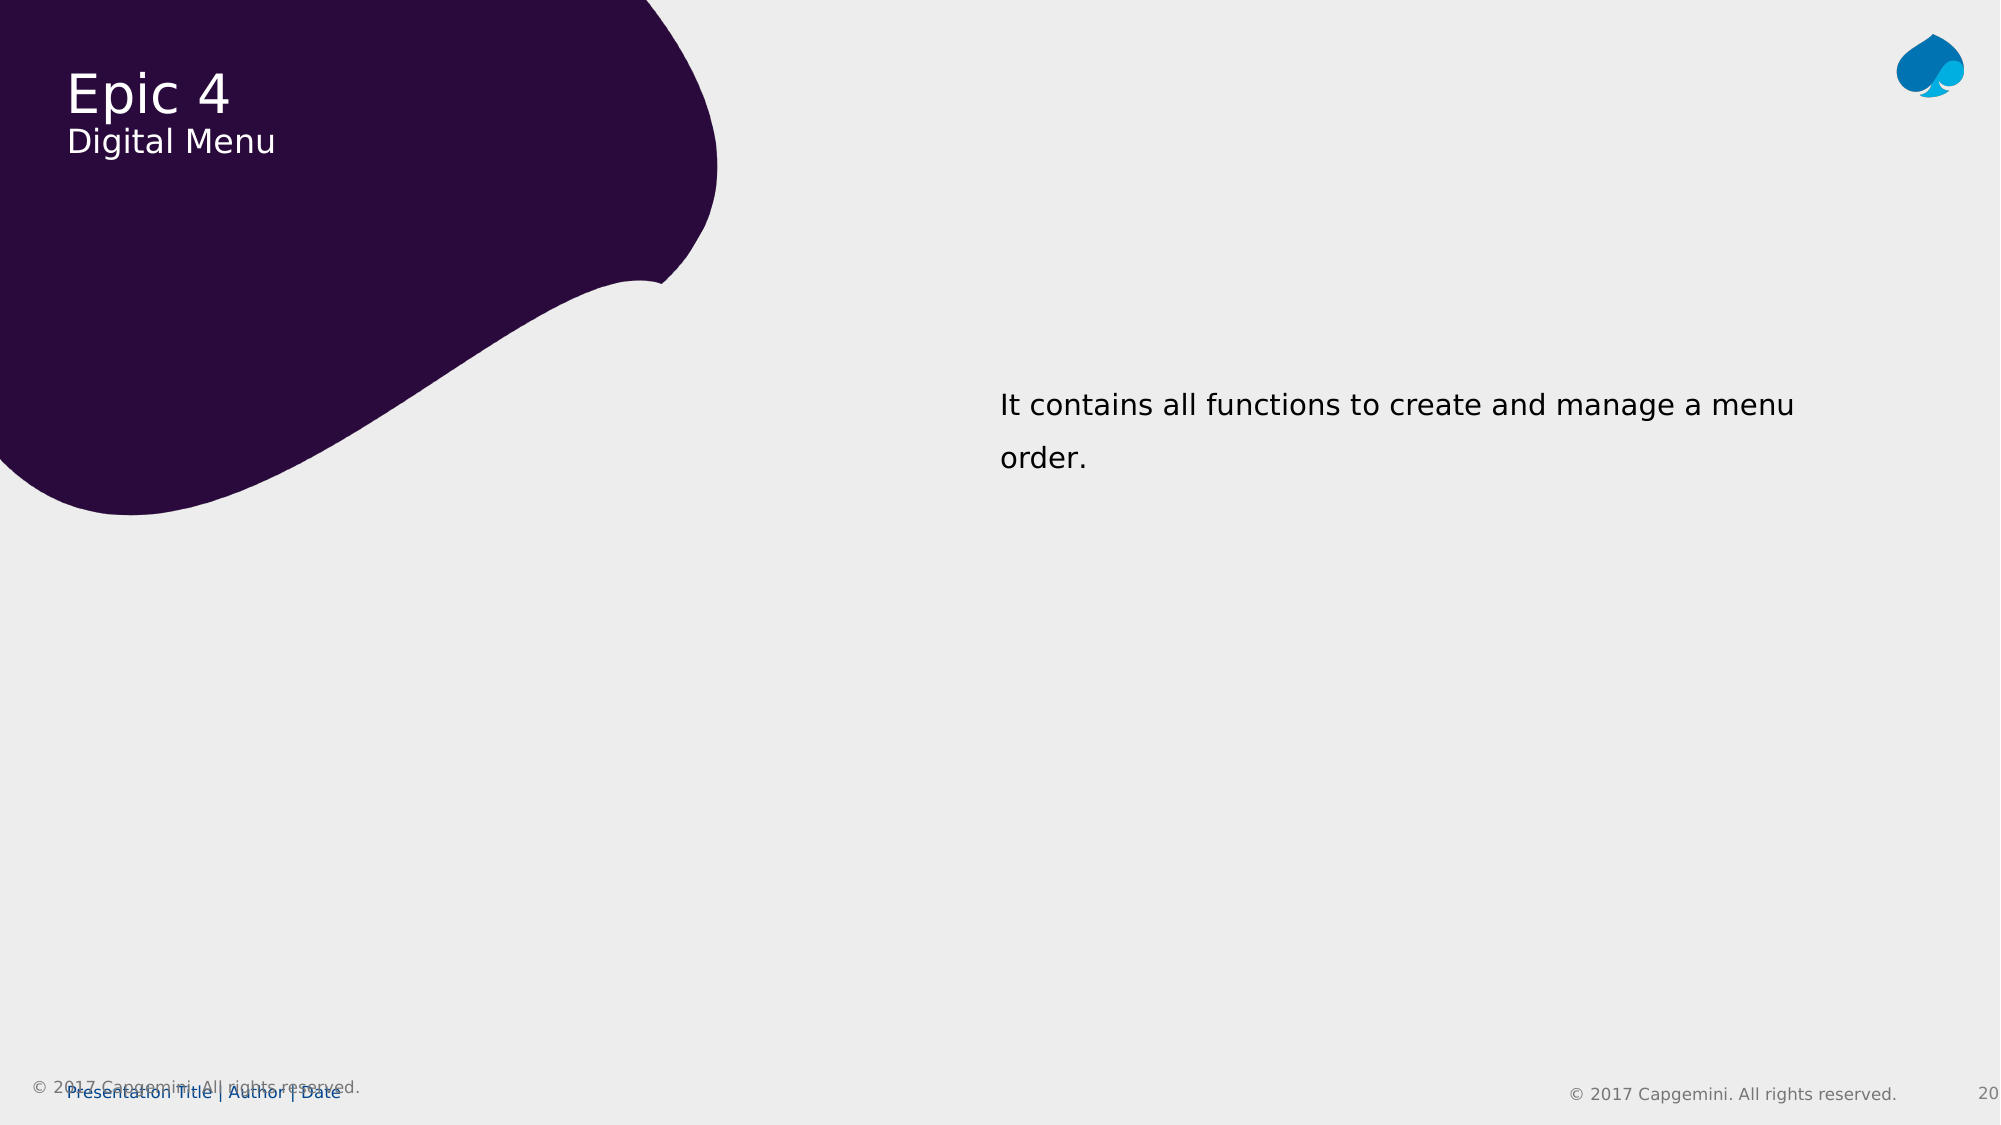

# Epic 4 Digital Menu
It contains all functions to create and manage a menu order.
© 2017 Capgemini. All rights reserved.